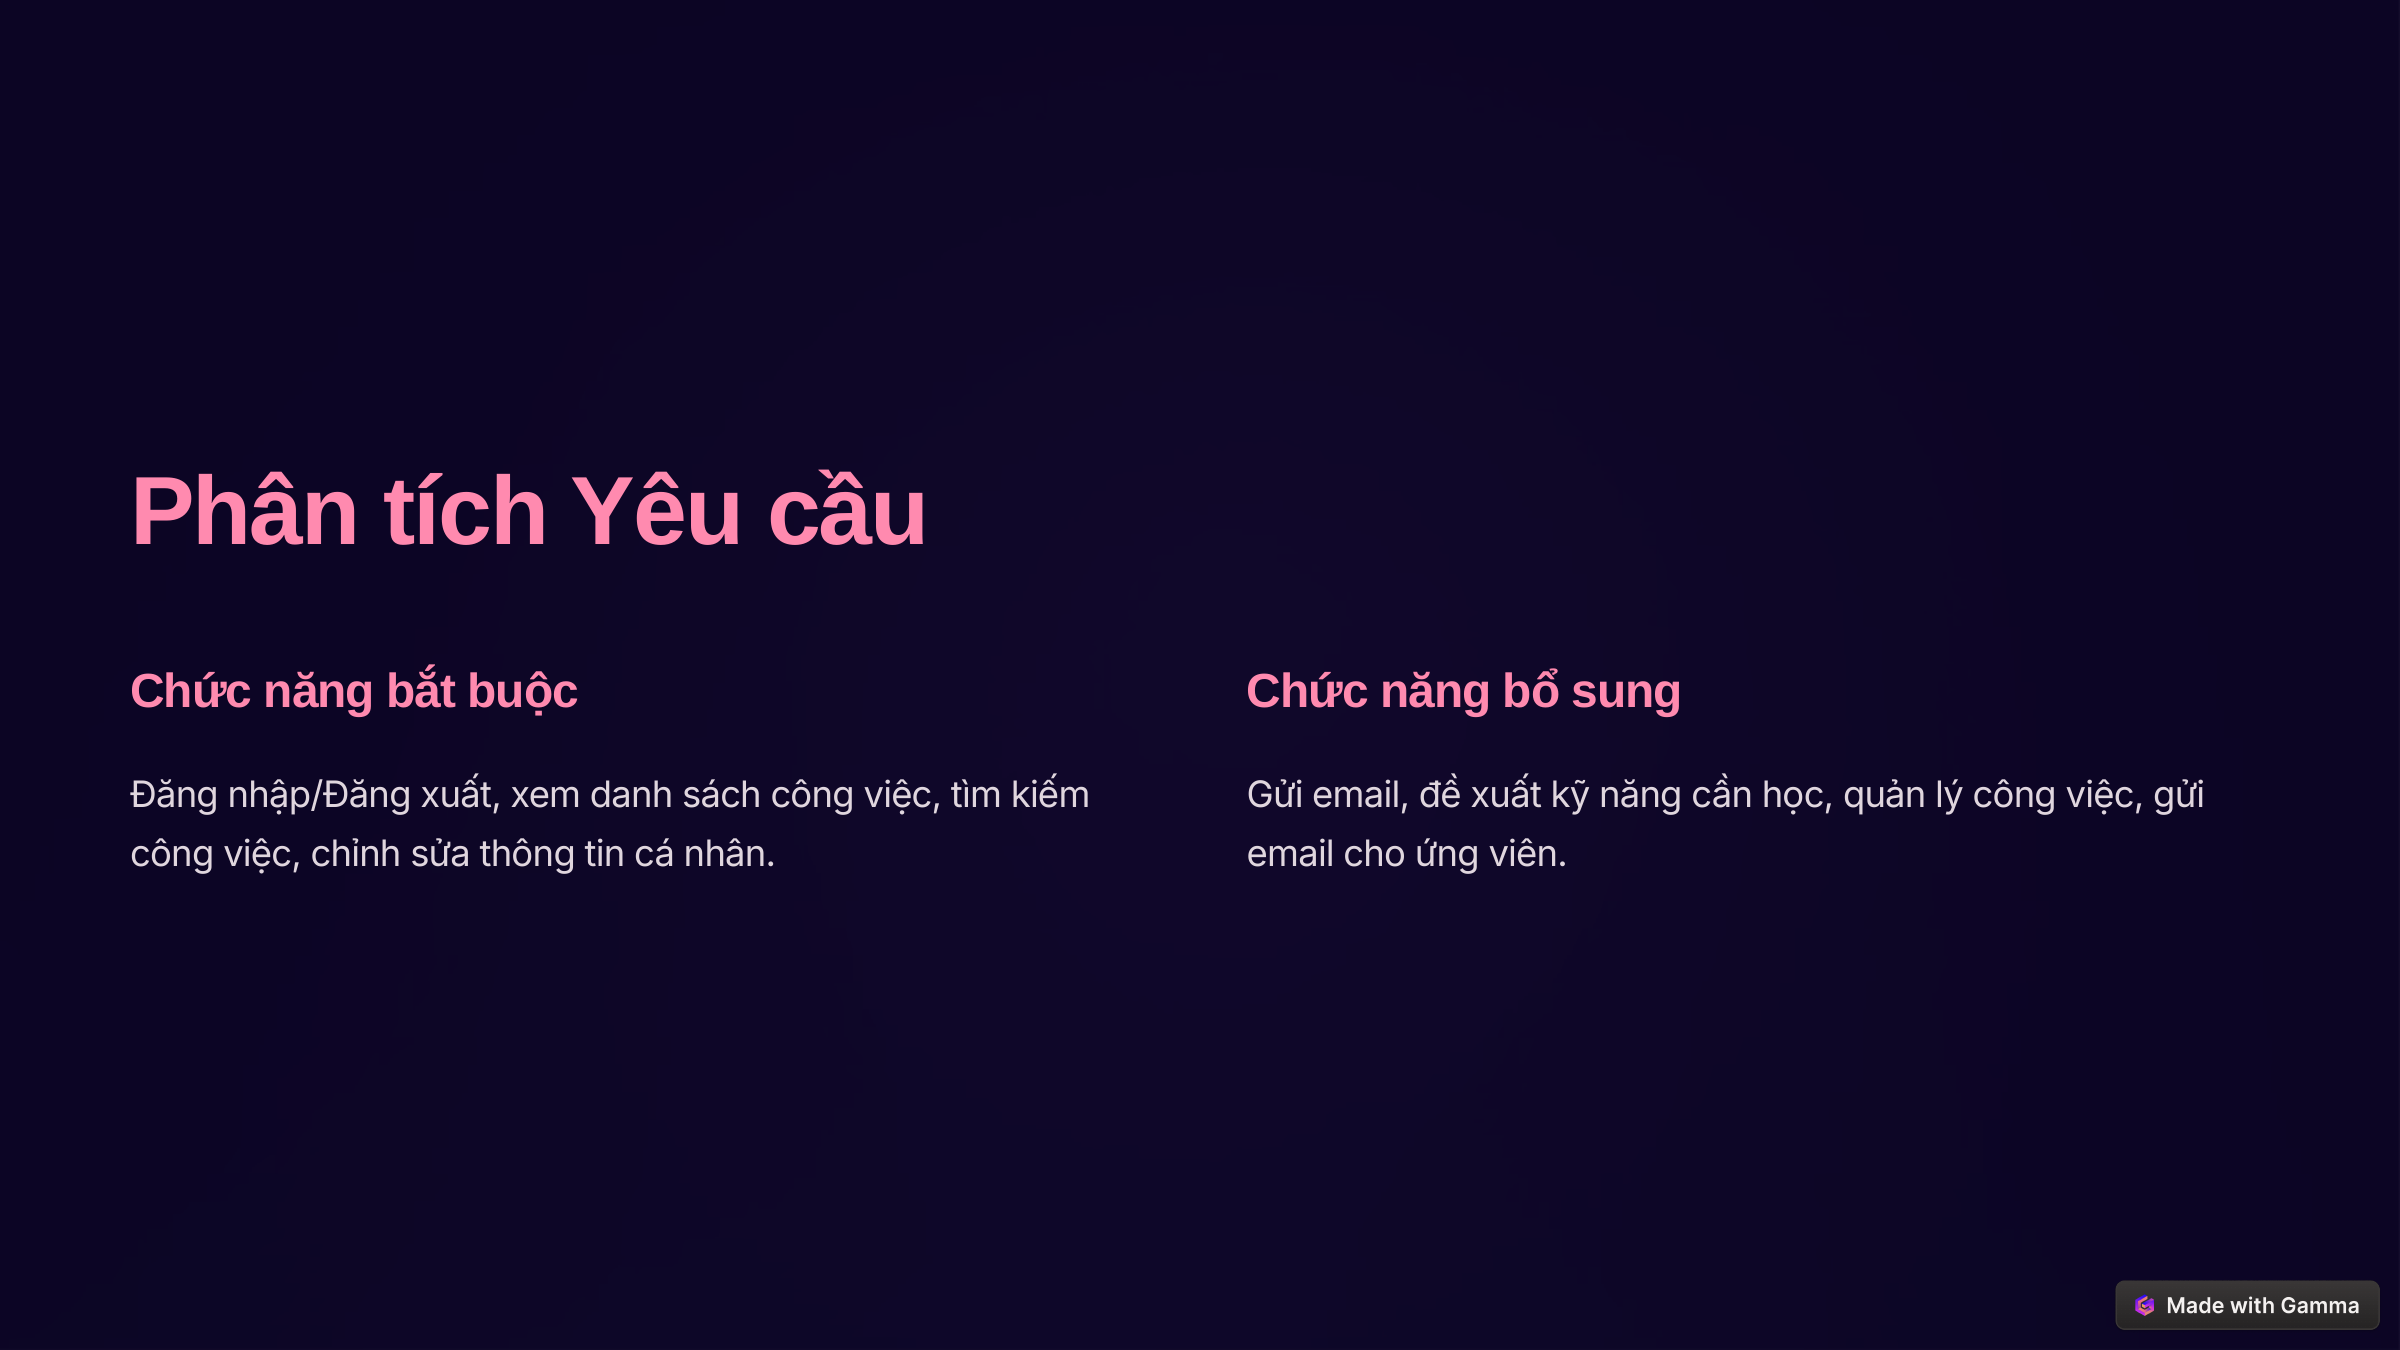

Phân tích Yêu cầu
Chức năng bắt buộc
Chức năng bổ sung
Đăng nhập/Đăng xuất, xem danh sách công việc, tìm kiếm công việc, chỉnh sửa thông tin cá nhân.
Gửi email, đề xuất kỹ năng cần học, quản lý công việc, gửi email cho ứng viên.